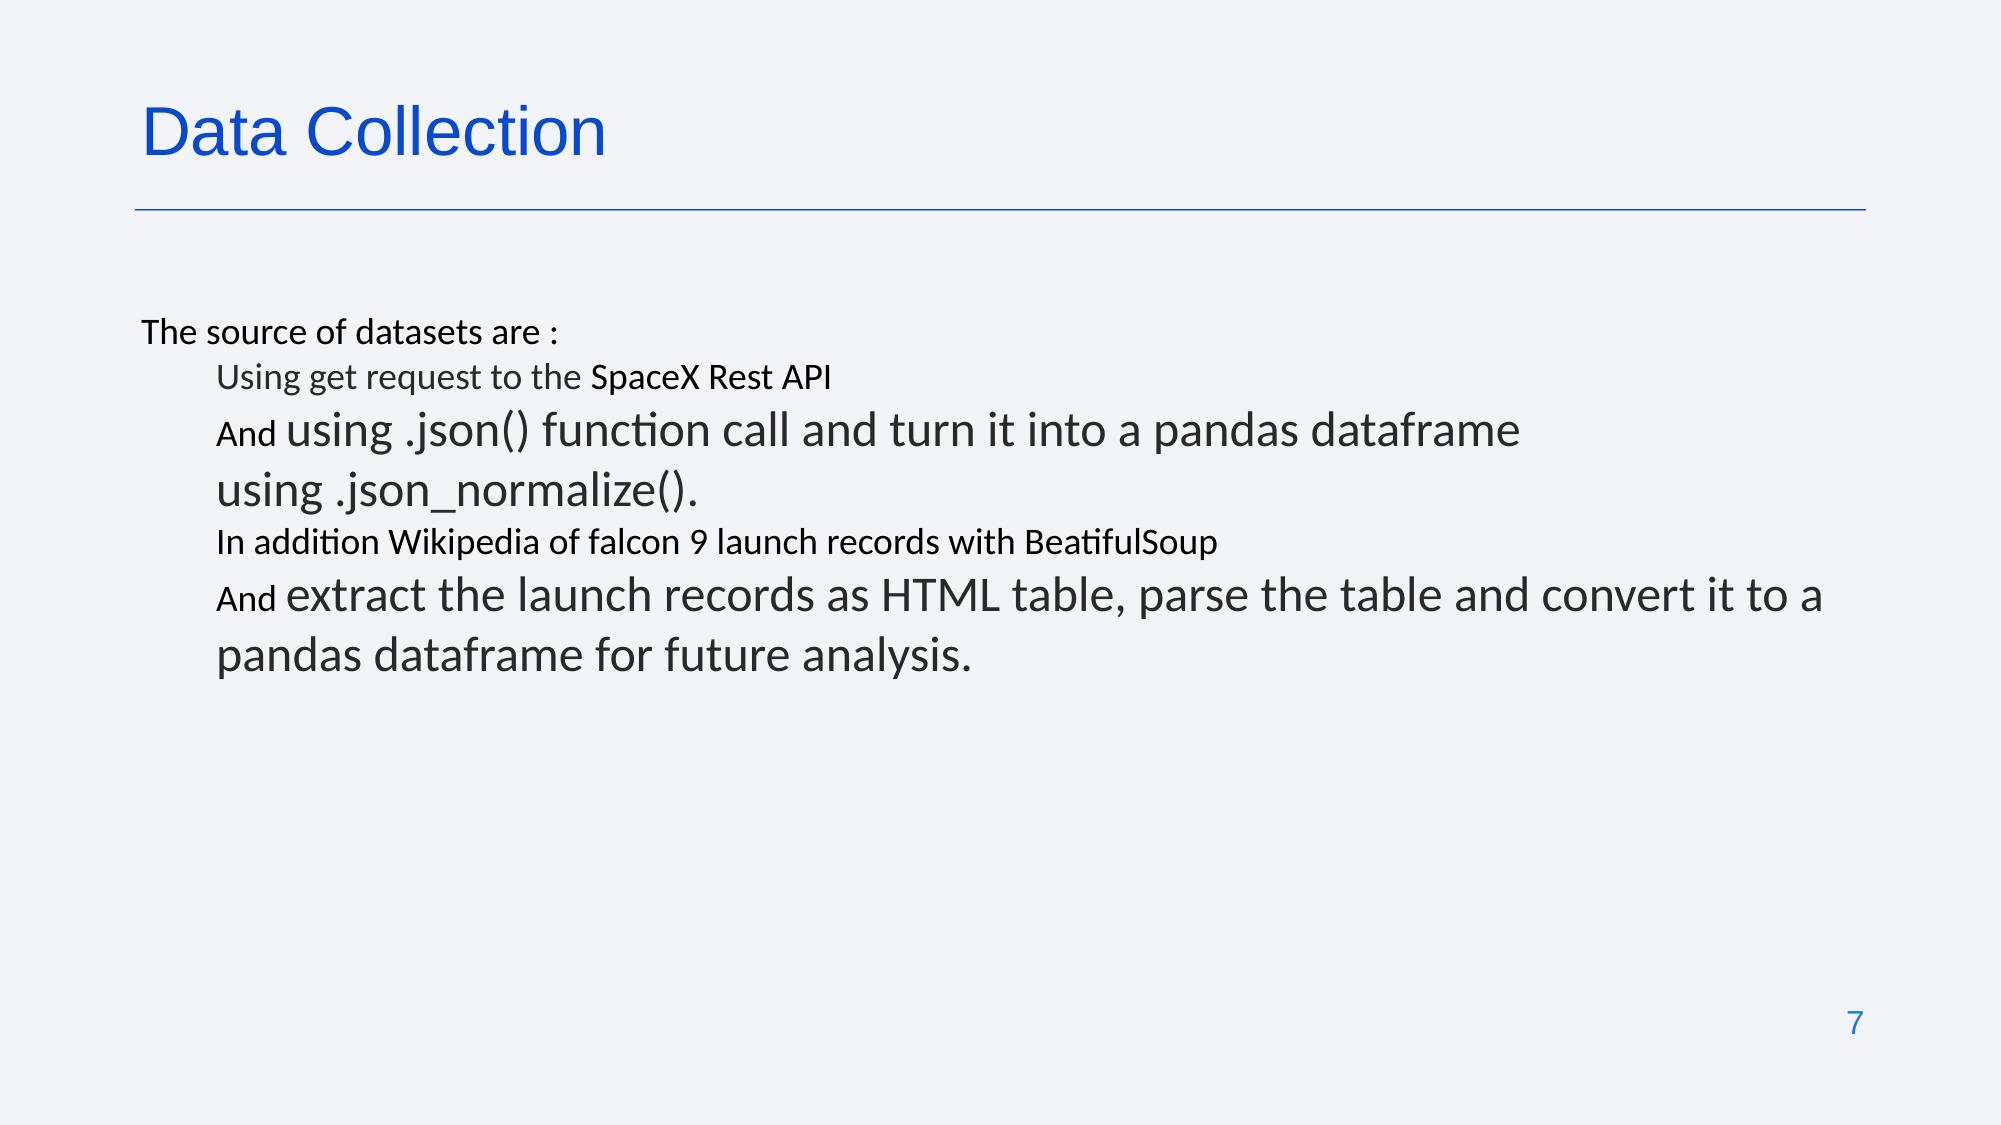

Data Collection
The source of datasets are :
Using get request to the SpaceX Rest API
And using .json() function call and turn it into a pandas dataframe using .json_normalize().
In addition Wikipedia of falcon 9 launch records with BeatifulSoup
And extract the launch records as HTML table, parse the table and convert it to a pandas dataframe for future analysis.

7